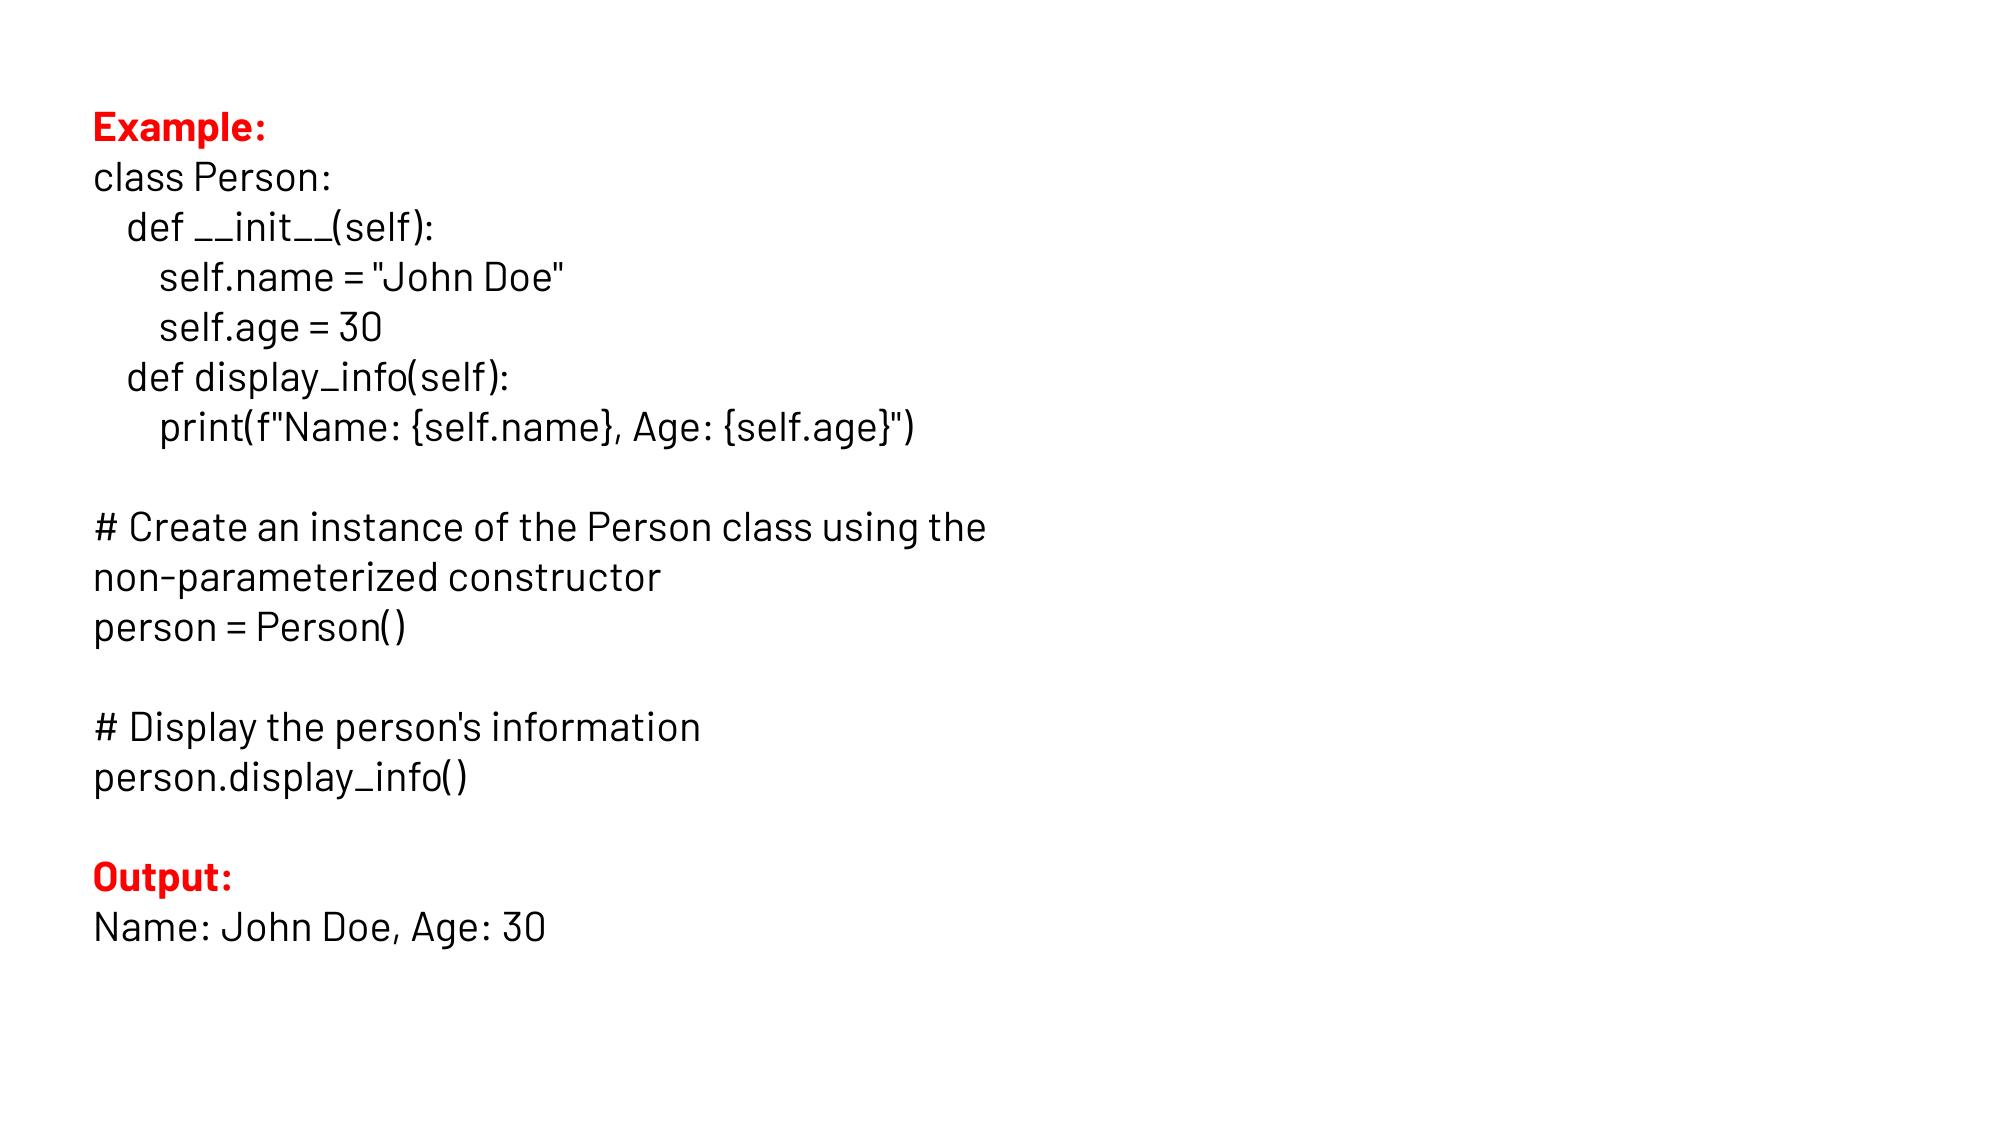

Example:
class Person:
    def __init__(self):
        self.name = "John Doe"
        self.age = 30
    def display_info(self):
        print(f"Name: {self.name}, Age: {self.age}")

# Create an instance of the Person class using the non-parameterized constructor
person = Person()

# Display the person's information
person.display_info()

Output:
Name: John Doe, Age: 30